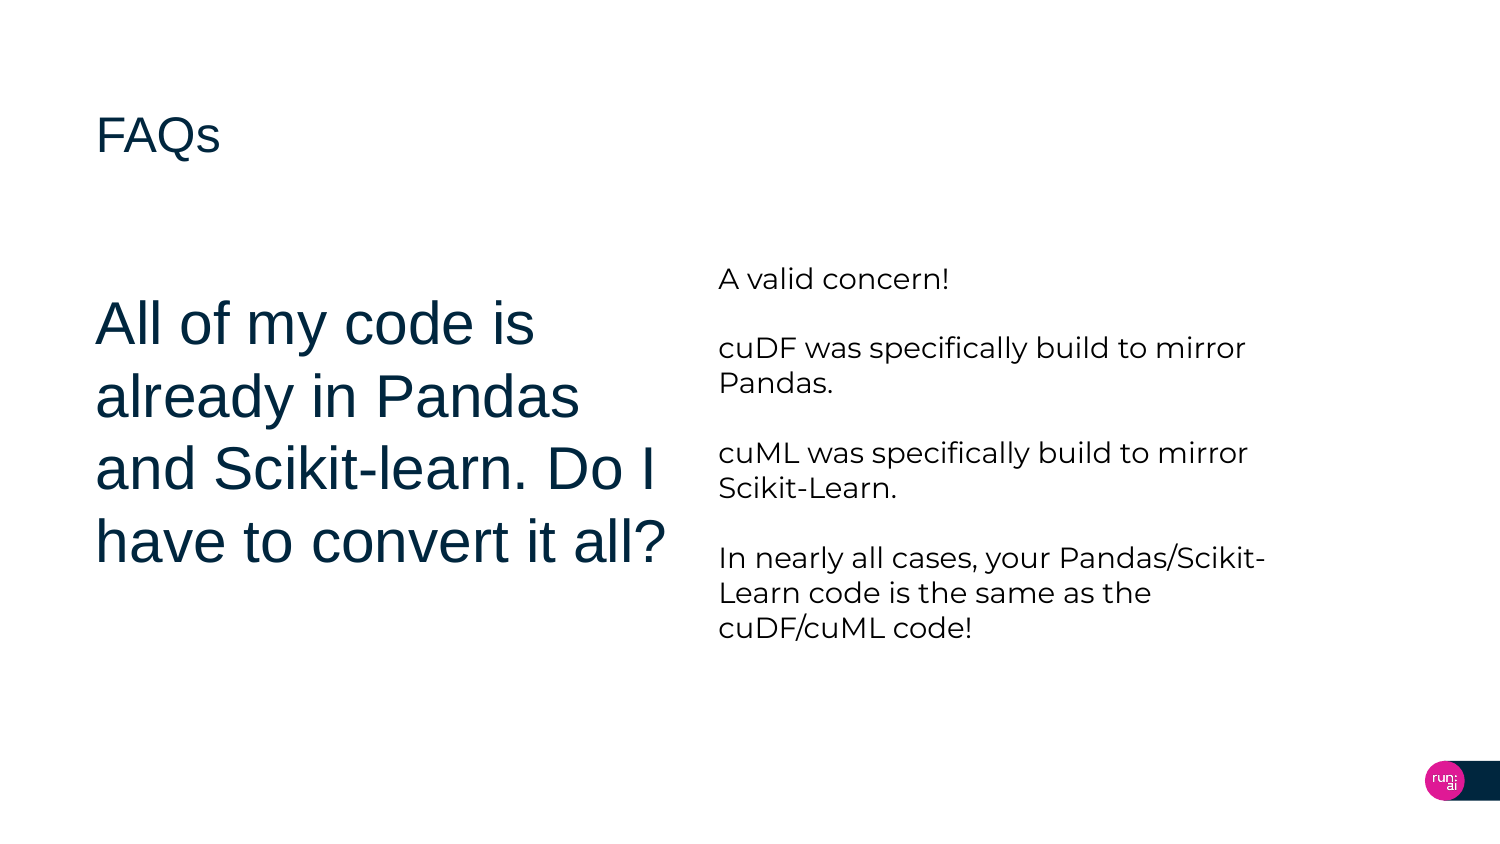

# FAQs
All of my code is already in Pandas and Scikit-learn. Do I have to convert it all?
A valid concern!

cuDF was specifically build to mirror Pandas.

cuML was specifically build to mirror Scikit-Learn.

In nearly all cases, your Pandas/Scikit-Learn code is the same as the cuDF/cuML code!